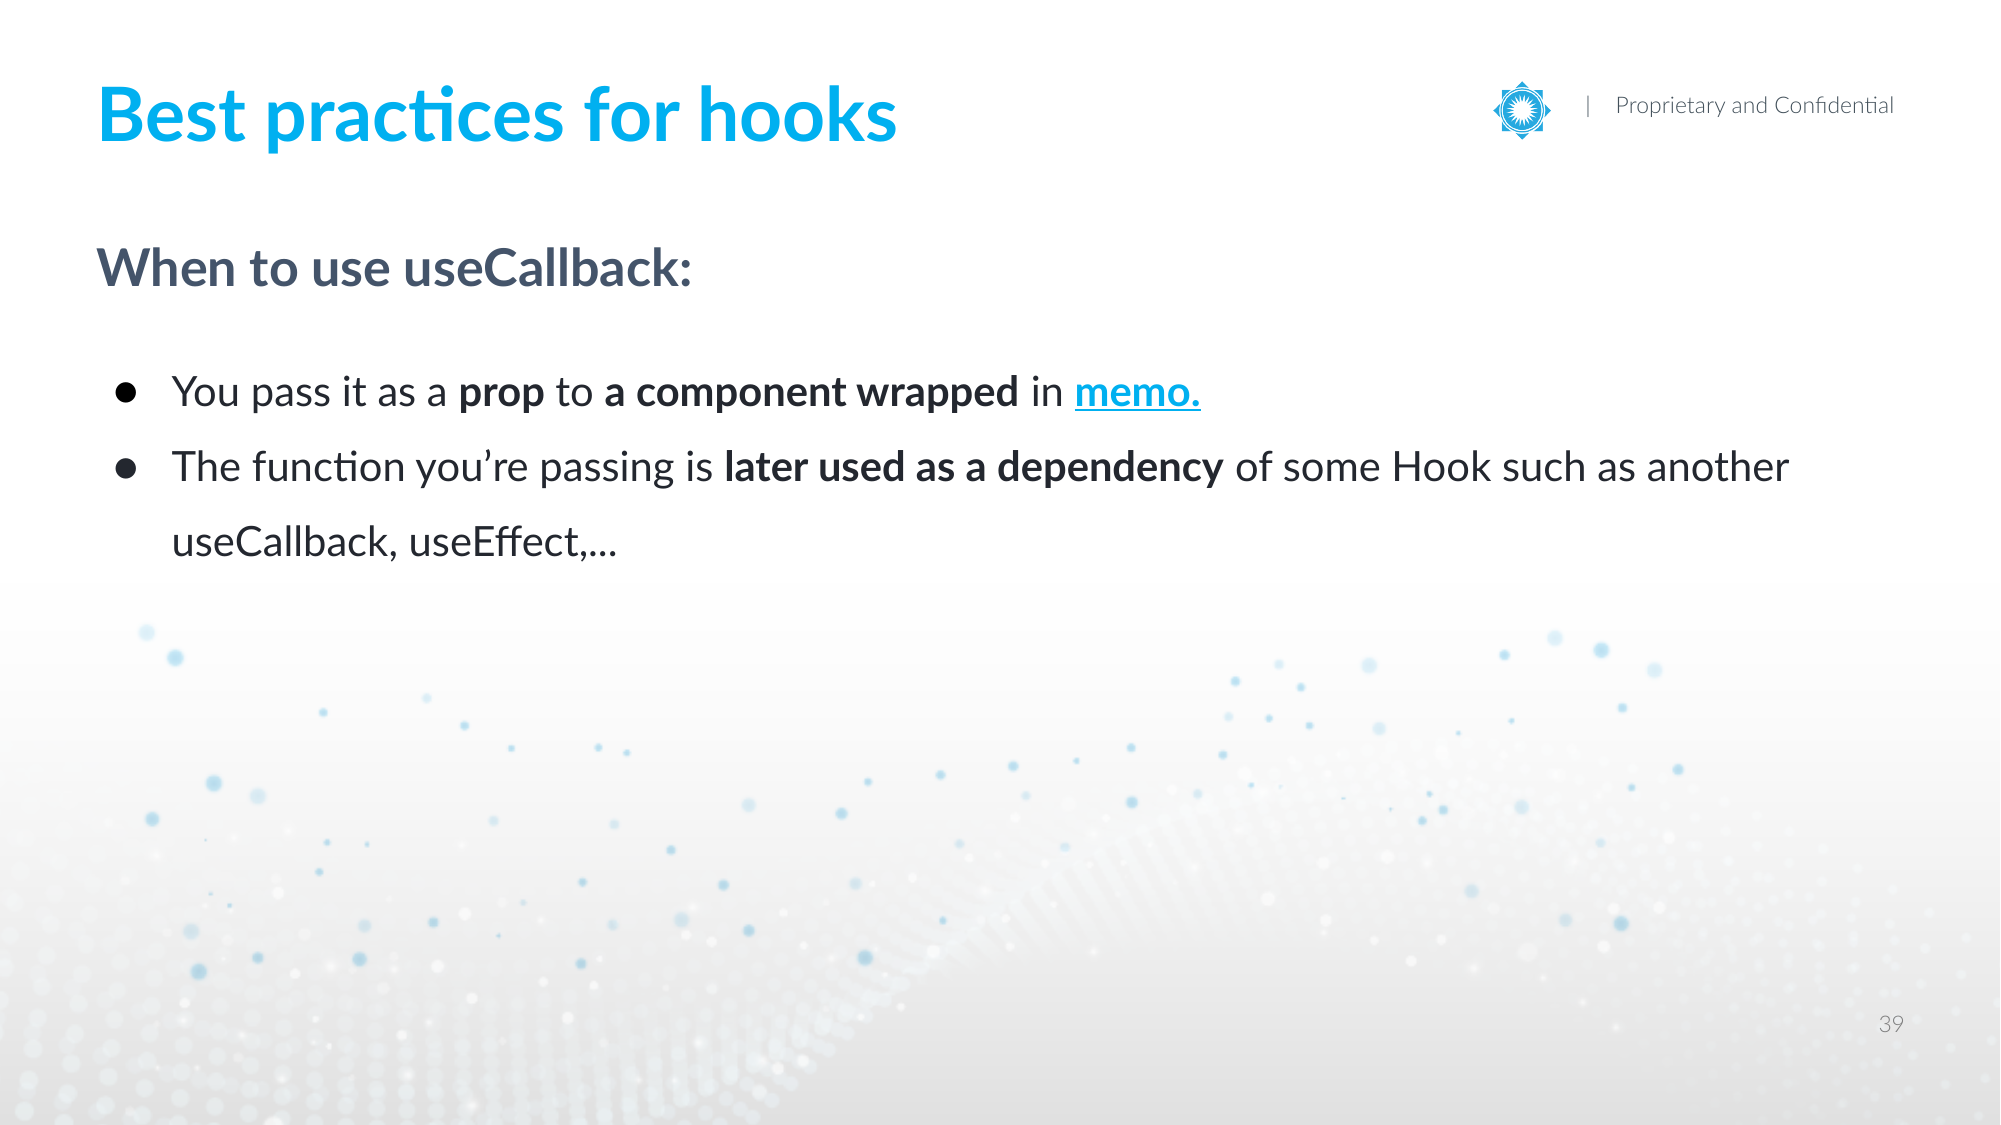

# Best practices for hooks
When to use useCallback:
You pass it as a prop to a component wrapped in memo.
The function you’re passing is later used as a dependency of some Hook such as another useCallback, useEffect,...